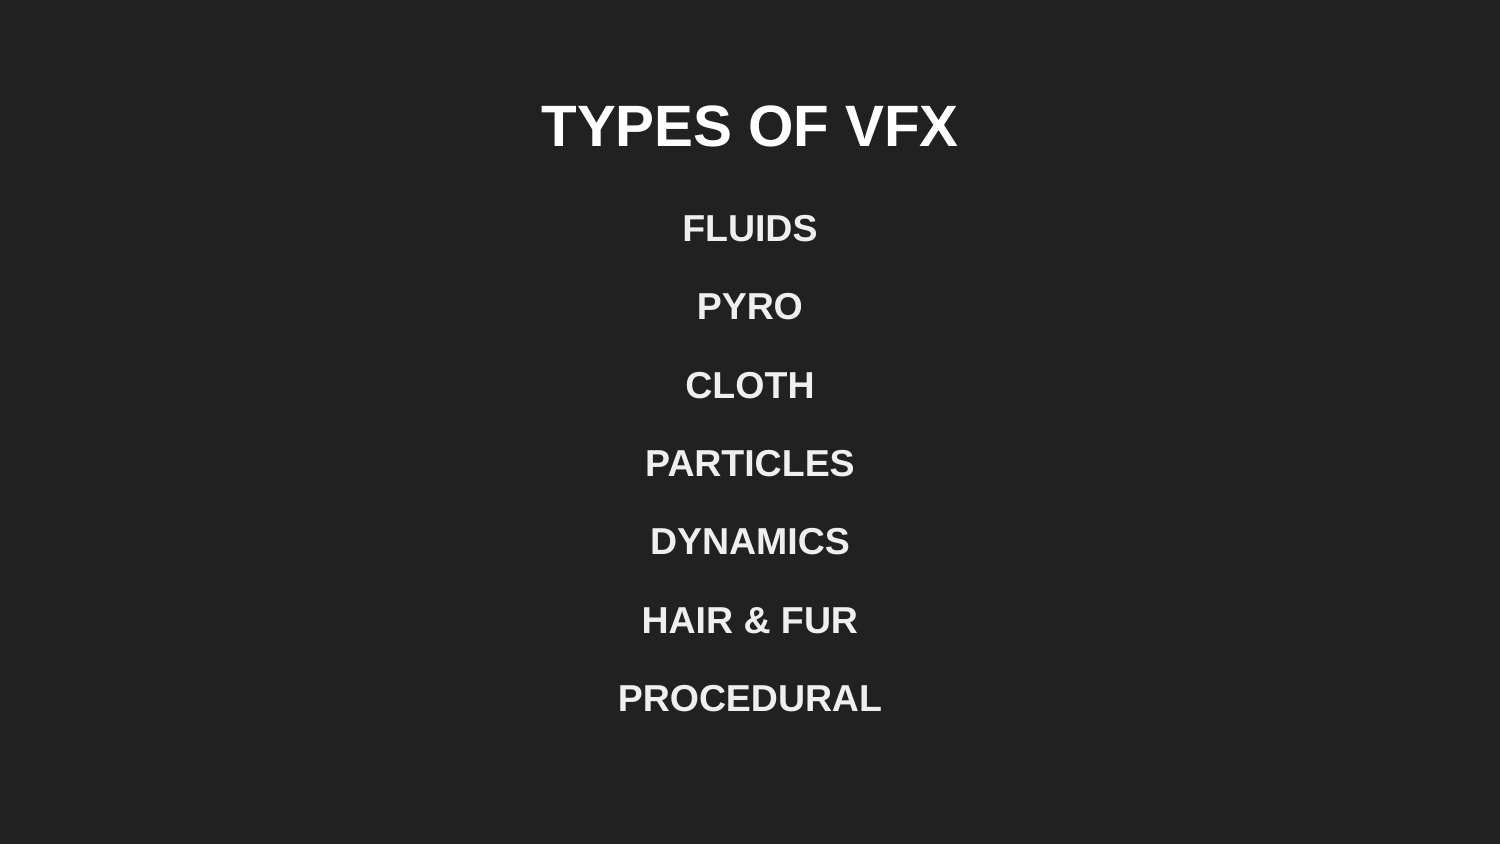

# TYPES OF VFX
FLUIDS
PYRO
CLOTH
PARTICLES
DYNAMICS
HAIR & FUR
PROCEDURAL